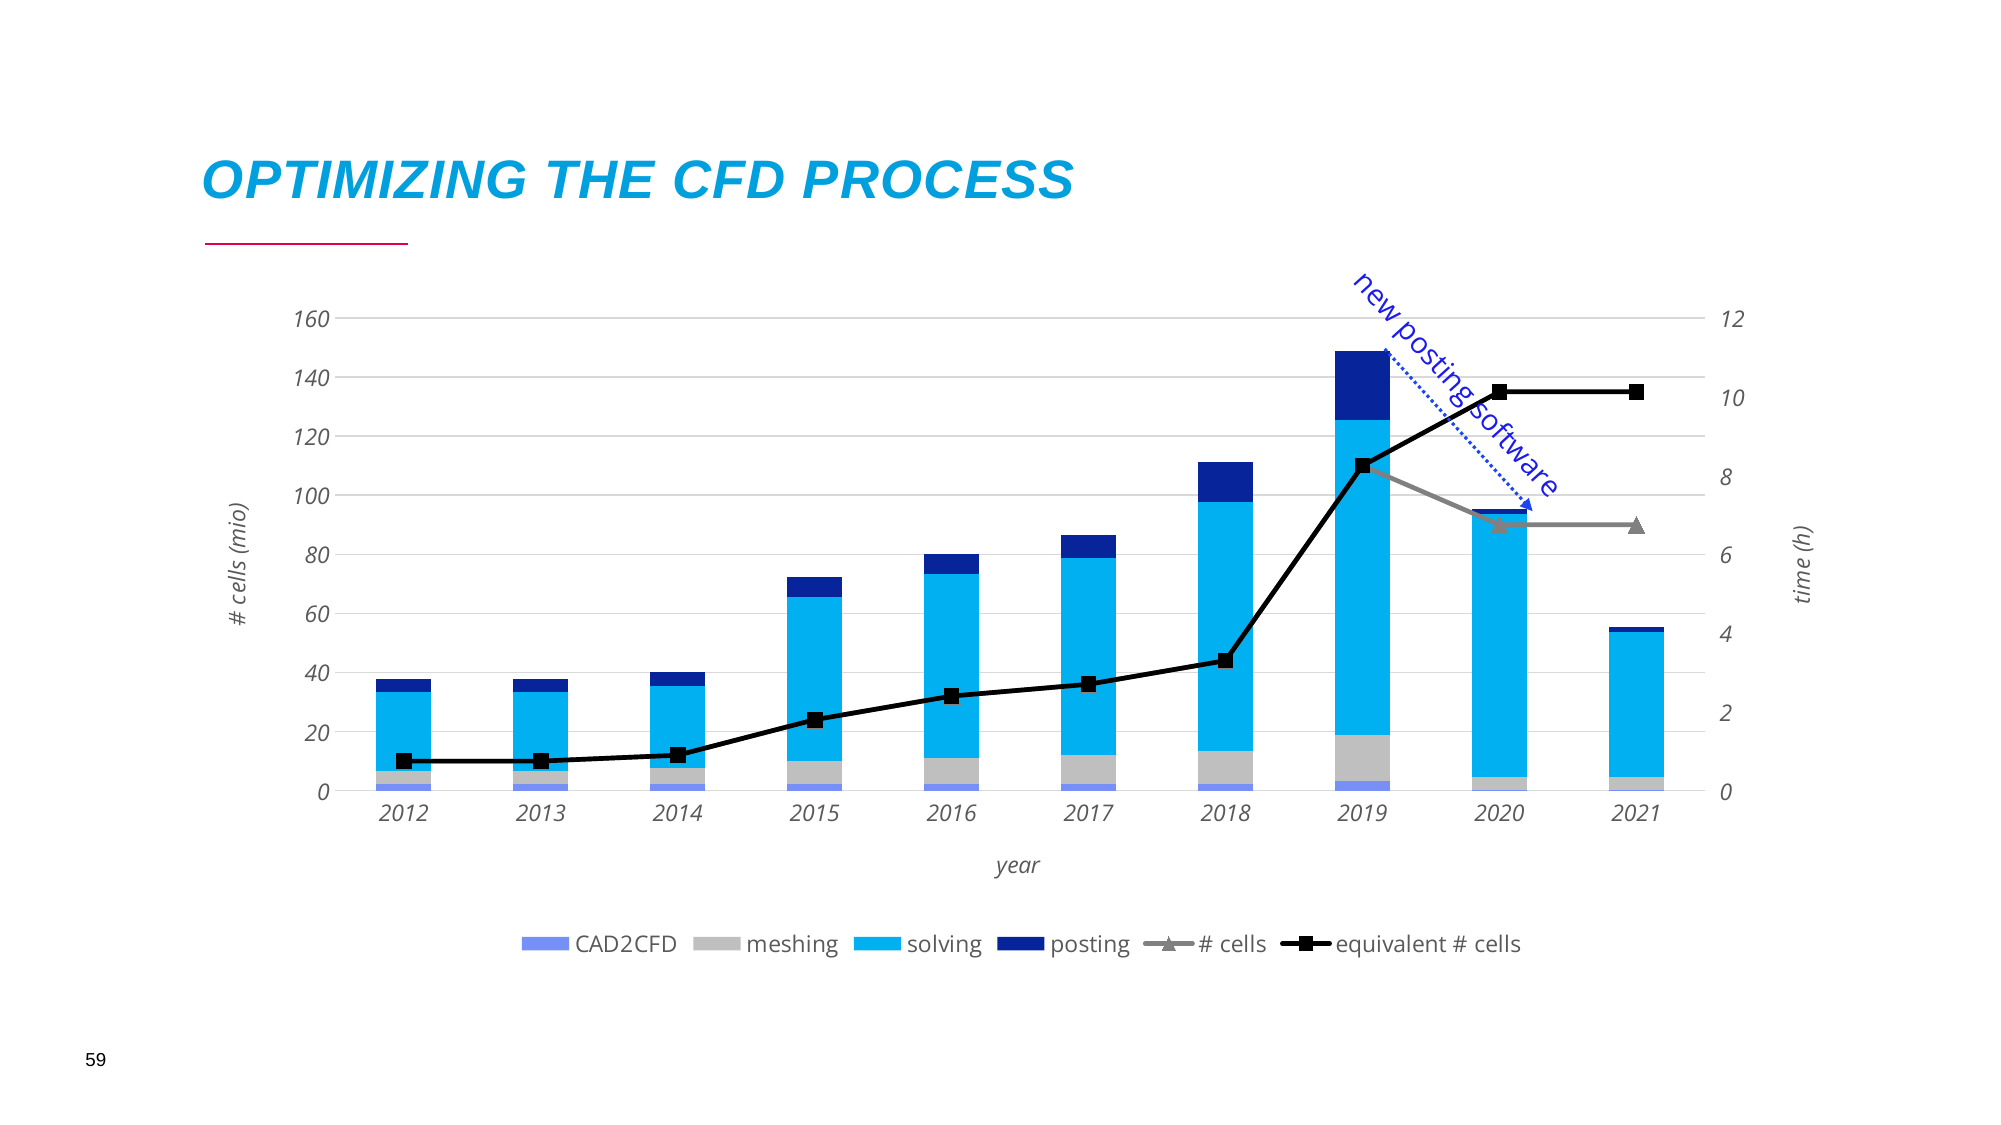

# Optimizing the CFD Process

### Chart

| Category | CAD2CFD | meshing | solving | posting | # cells | equivalent # cells |
|---|---|---|---|---|---|---|
| 2012 | 0.16666666666666666 | 0.3333333333333333 | 2.0 | 0.3333333333333333 | 10.0 | 10.0 |
| 2013 | 0.16666666666666666 | 0.3333333333333333 | 2.0 | 0.3333333333333333 | 10.0 | 10.0 |
| 2014 | 0.16666666666666666 | 0.4166666666666667 | 2.0833333333333335 | 0.3333333333333333 | 12.0 | 12.0 |
| 2015 | 0.16666666666666666 | 0.5833333333333334 | 4.166666666666667 | 0.5 | 24.0 | 24.0 |
| 2016 | 0.16666666666666666 | 0.6666666666666666 | 4.666666666666667 | 0.5 | 32.0 | 32.0 |
| 2017 | 0.16666666666666666 | 0.75 | 5.0 | 0.5833333333333334 | 36.0 | 36.0 |
| 2018 | 0.16666666666666666 | 0.8333333333333334 | 6.333333333333333 | 1.0 | 44.0 | 44.0 |
| 2019 | 0.25 | 1.1666666666666667 | 8.0 | 1.75 | 110.0 | 110.0 |
| 2020 | 0.016666666666666666 | 0.3333333333333333 | 6.666666666666667 | 0.13333333333333333 | 90.0 | 135.0 |
| 2021 | 0.016666666666666666 | 0.3333333333333333 | 3.6666666666666665 | 0.13333333333333333 | 90.0 | 135.0 |
new posting software
59